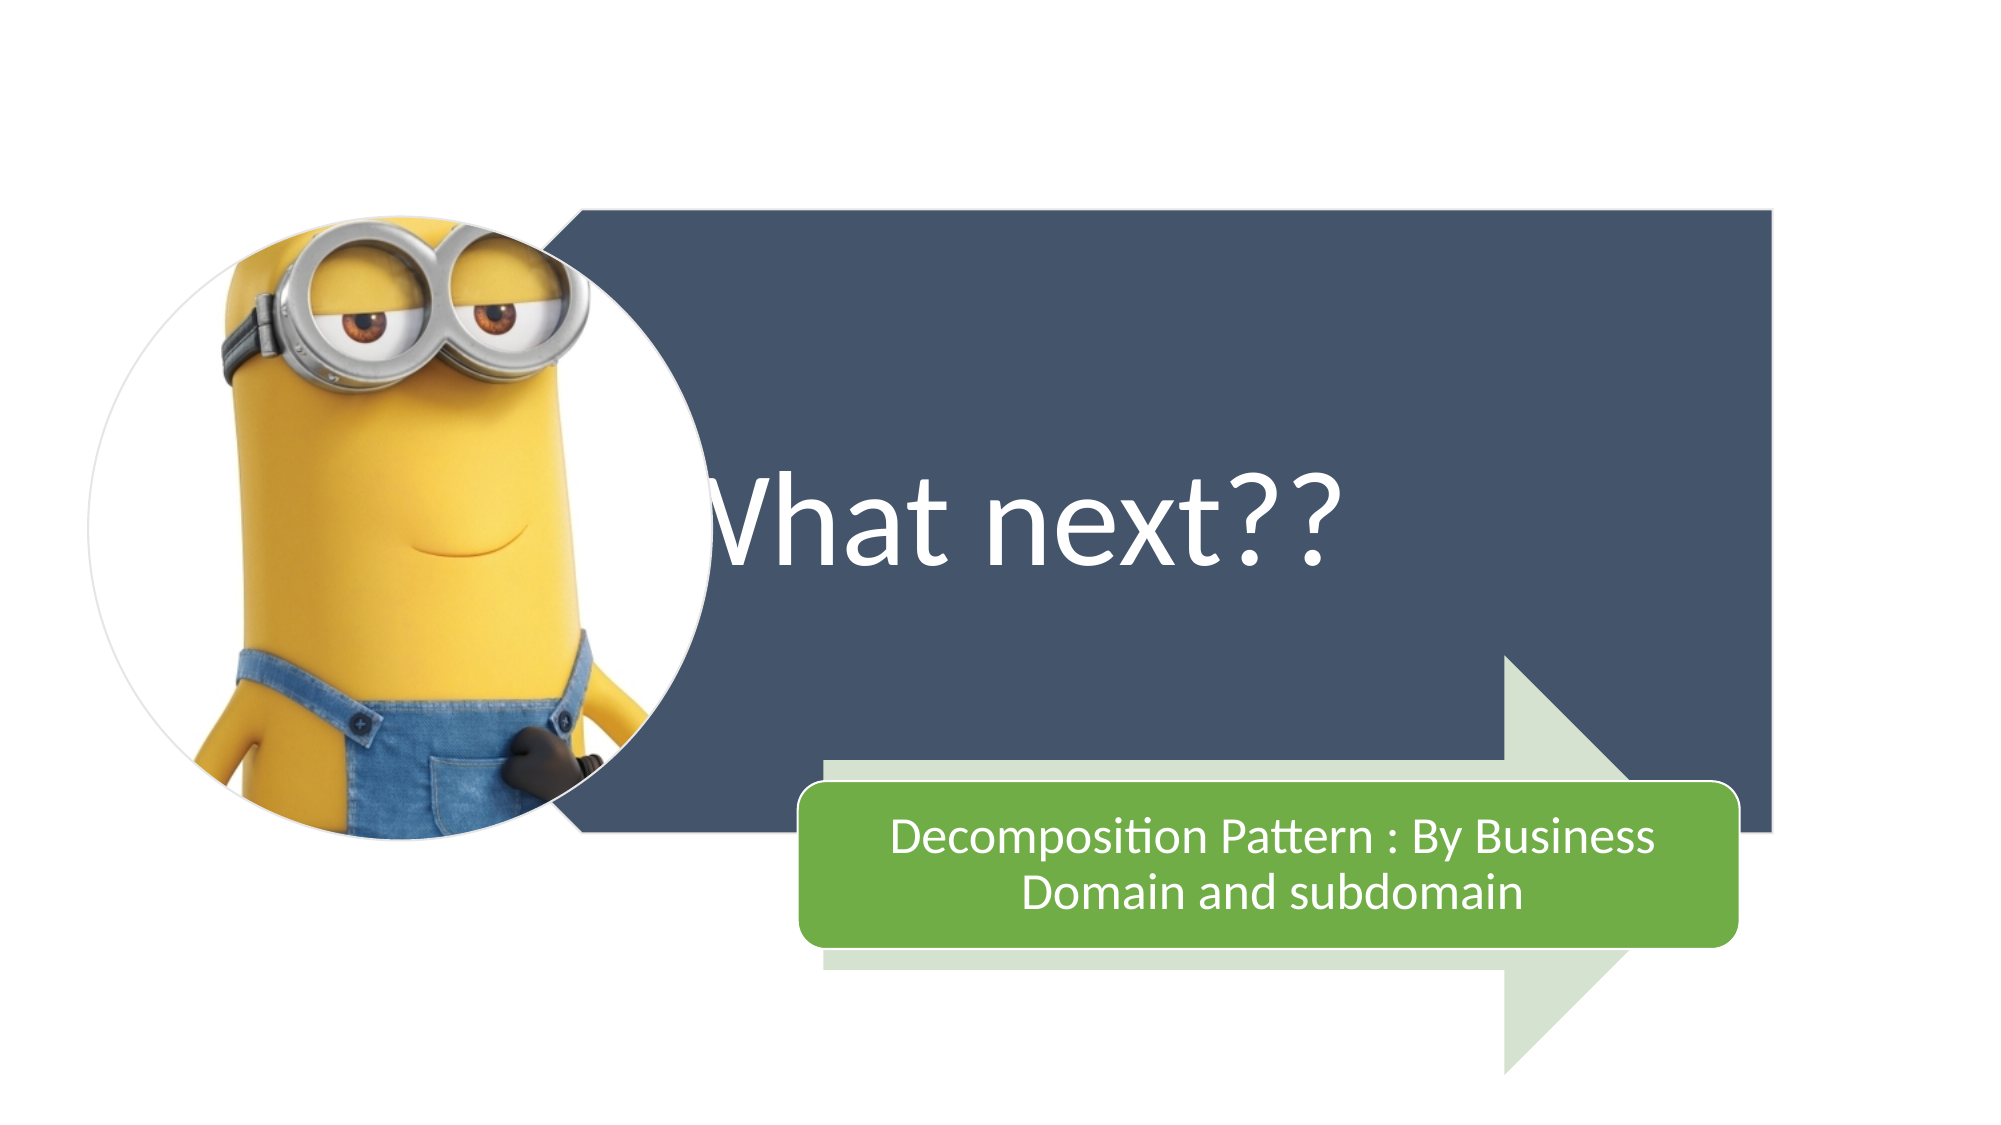

What next??
Decomposition Pattern : By Business Domain and subdomain